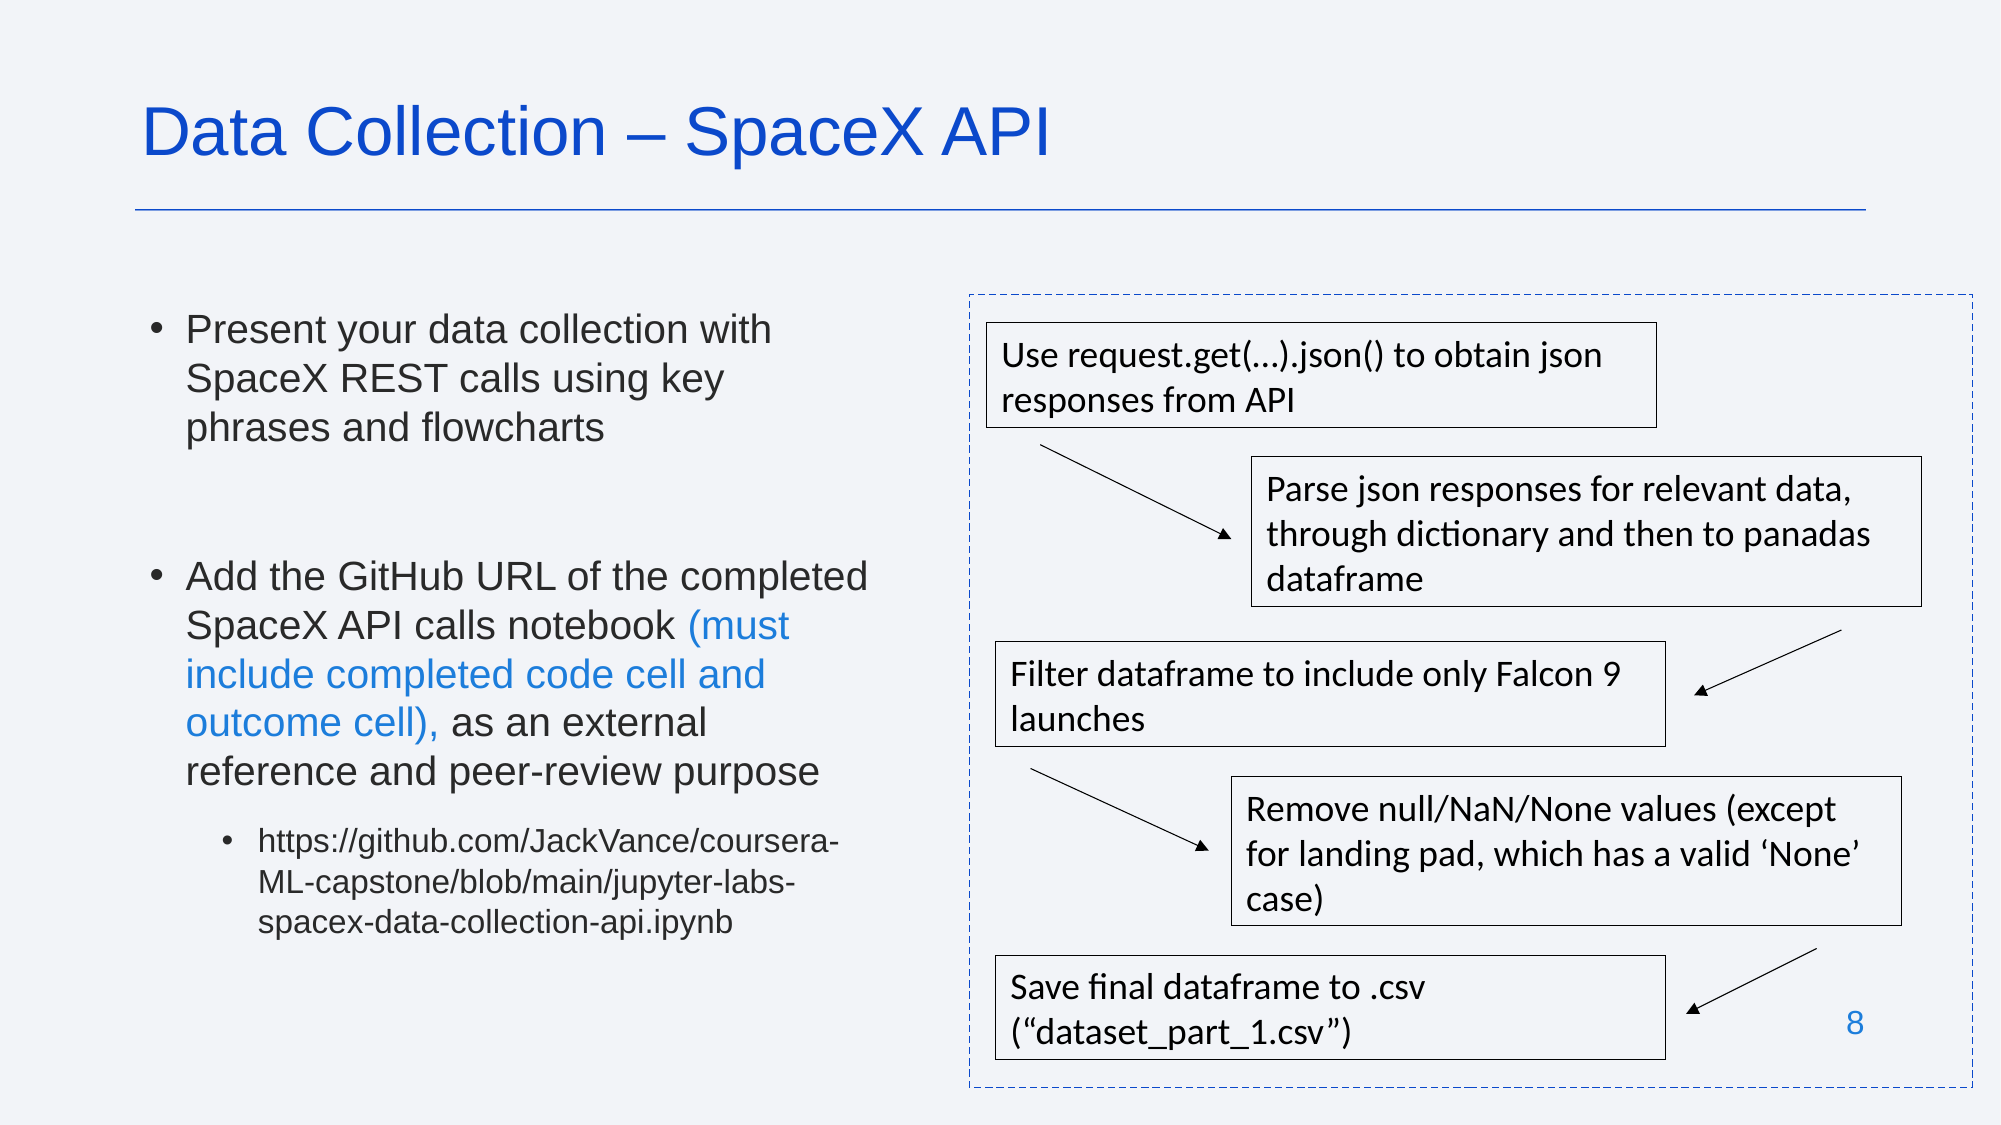

Data Collection – SpaceX API

Present your data collection with SpaceX REST calls using key phrases and flowcharts

Add the GitHub URL of the completed SpaceX API calls notebook (must include completed code cell and outcome cell), as an external reference and peer-review purpose
https://github.com/JackVance/coursera-ML-capstone/blob/main/jupyter-labs-spacex-data-collection-api.ipynb

Use request.get(…).json() to obtain json responses from API
Parse json responses for relevant data, through dictionary and then to panadas dataframe
Filter dataframe to include only Falcon 9 launches
Remove null/NaN/None values (except for landing pad, which has a valid ‘None’ case)
Save final dataframe to .csv
(“dataset_part_1.csv”)
8